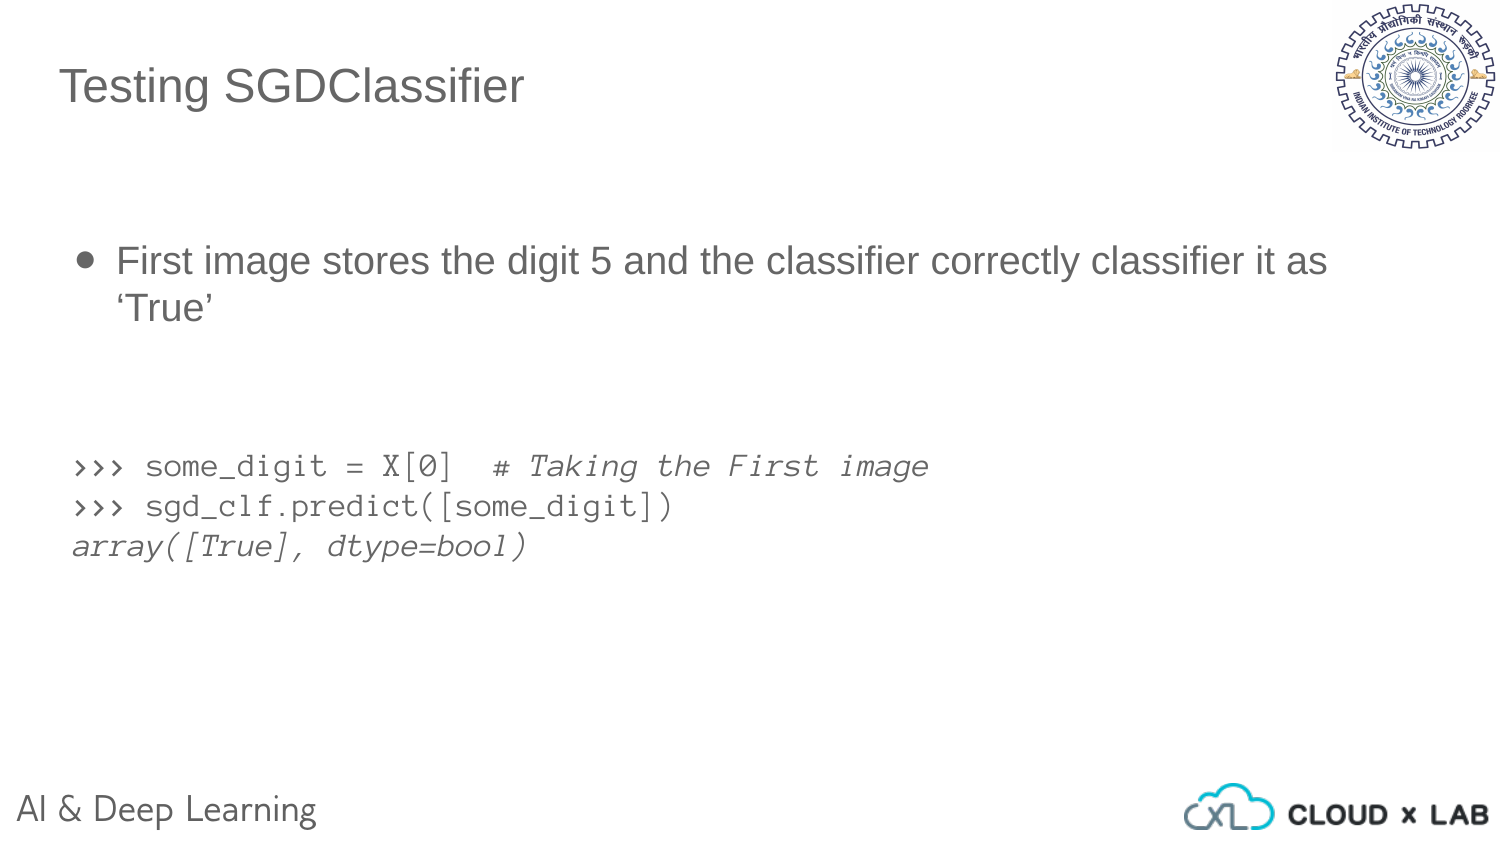

Testing SGDClassifier
First image stores the digit 5 and the classifier correctly classifier it as ‘True’

>>> some_digit = X[0]  # Taking the First image
>>> sgd_clf.predict([some_digit])
array([True], dtype=bool)